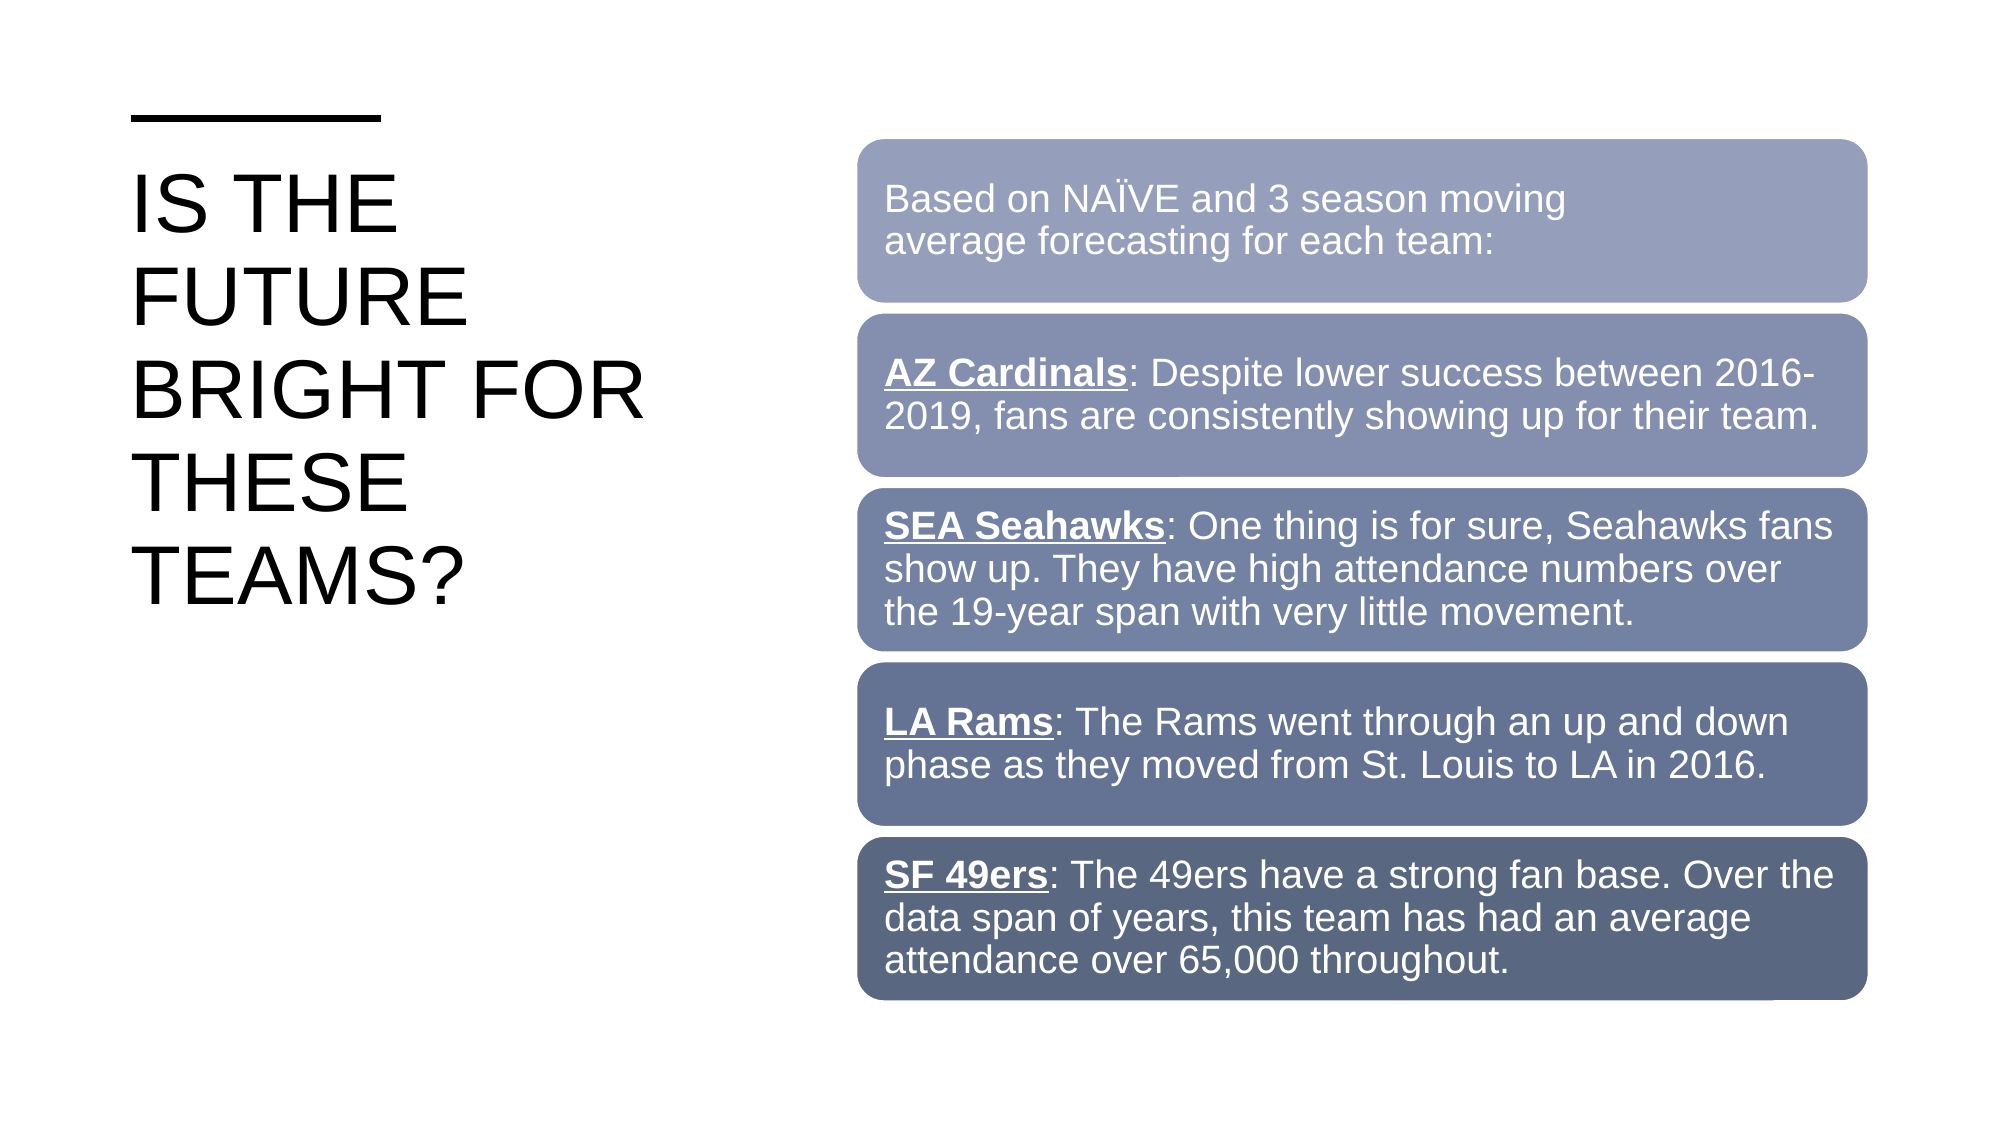

Based on NAÏVE and 3 season moving average forecasting for each team:
AZ Cardinals: Despite lower success between 2016-2019, fans are consistently showing up for their team.
SEA Seahawks: One thing is for sure, Seahawks fans show up. They have high attendance numbers over the 19-year span with very little movement.
LA Rams: The Rams went through an up and down phase as they moved from St. Louis to LA in 2016.
SF 49ers: The 49ers have a strong fan base. Over the data span of years, this team has had an average attendance over 65,000 throughout.
# Is the future bright for these  teams?